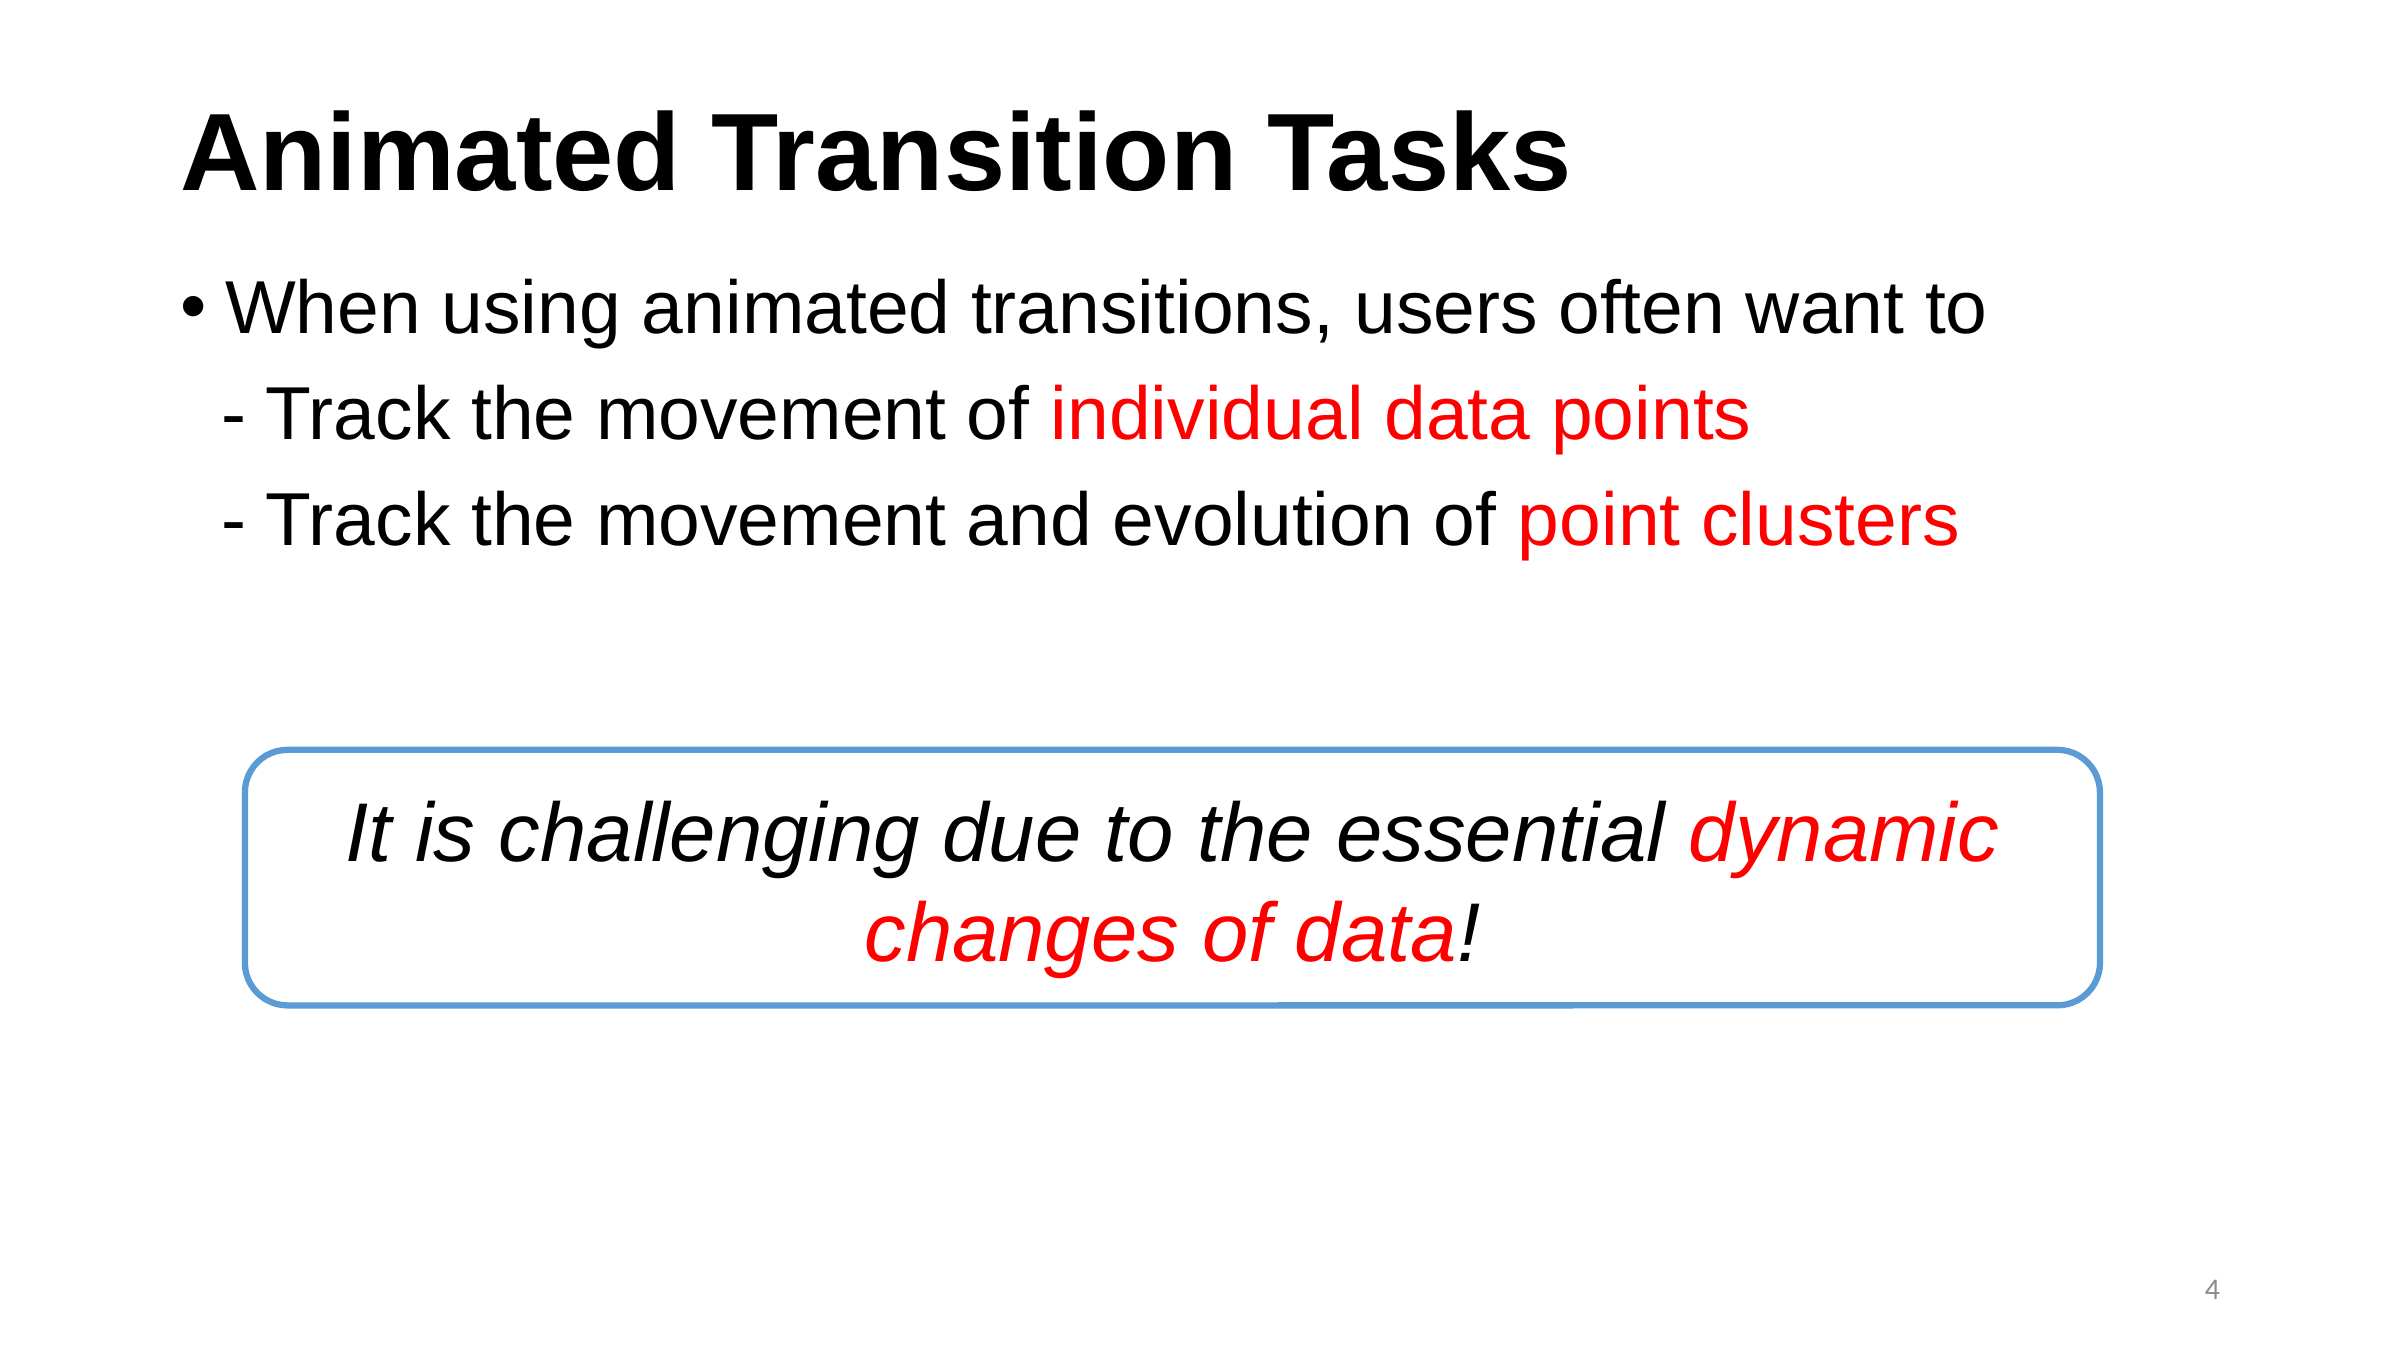

# Animated Transition Tasks
When using animated transitions, users often want to
  - Track the movement of individual data points
  - Track the movement and evolution of point clusters
It is challenging due to the essential dynamic changes of data!
4